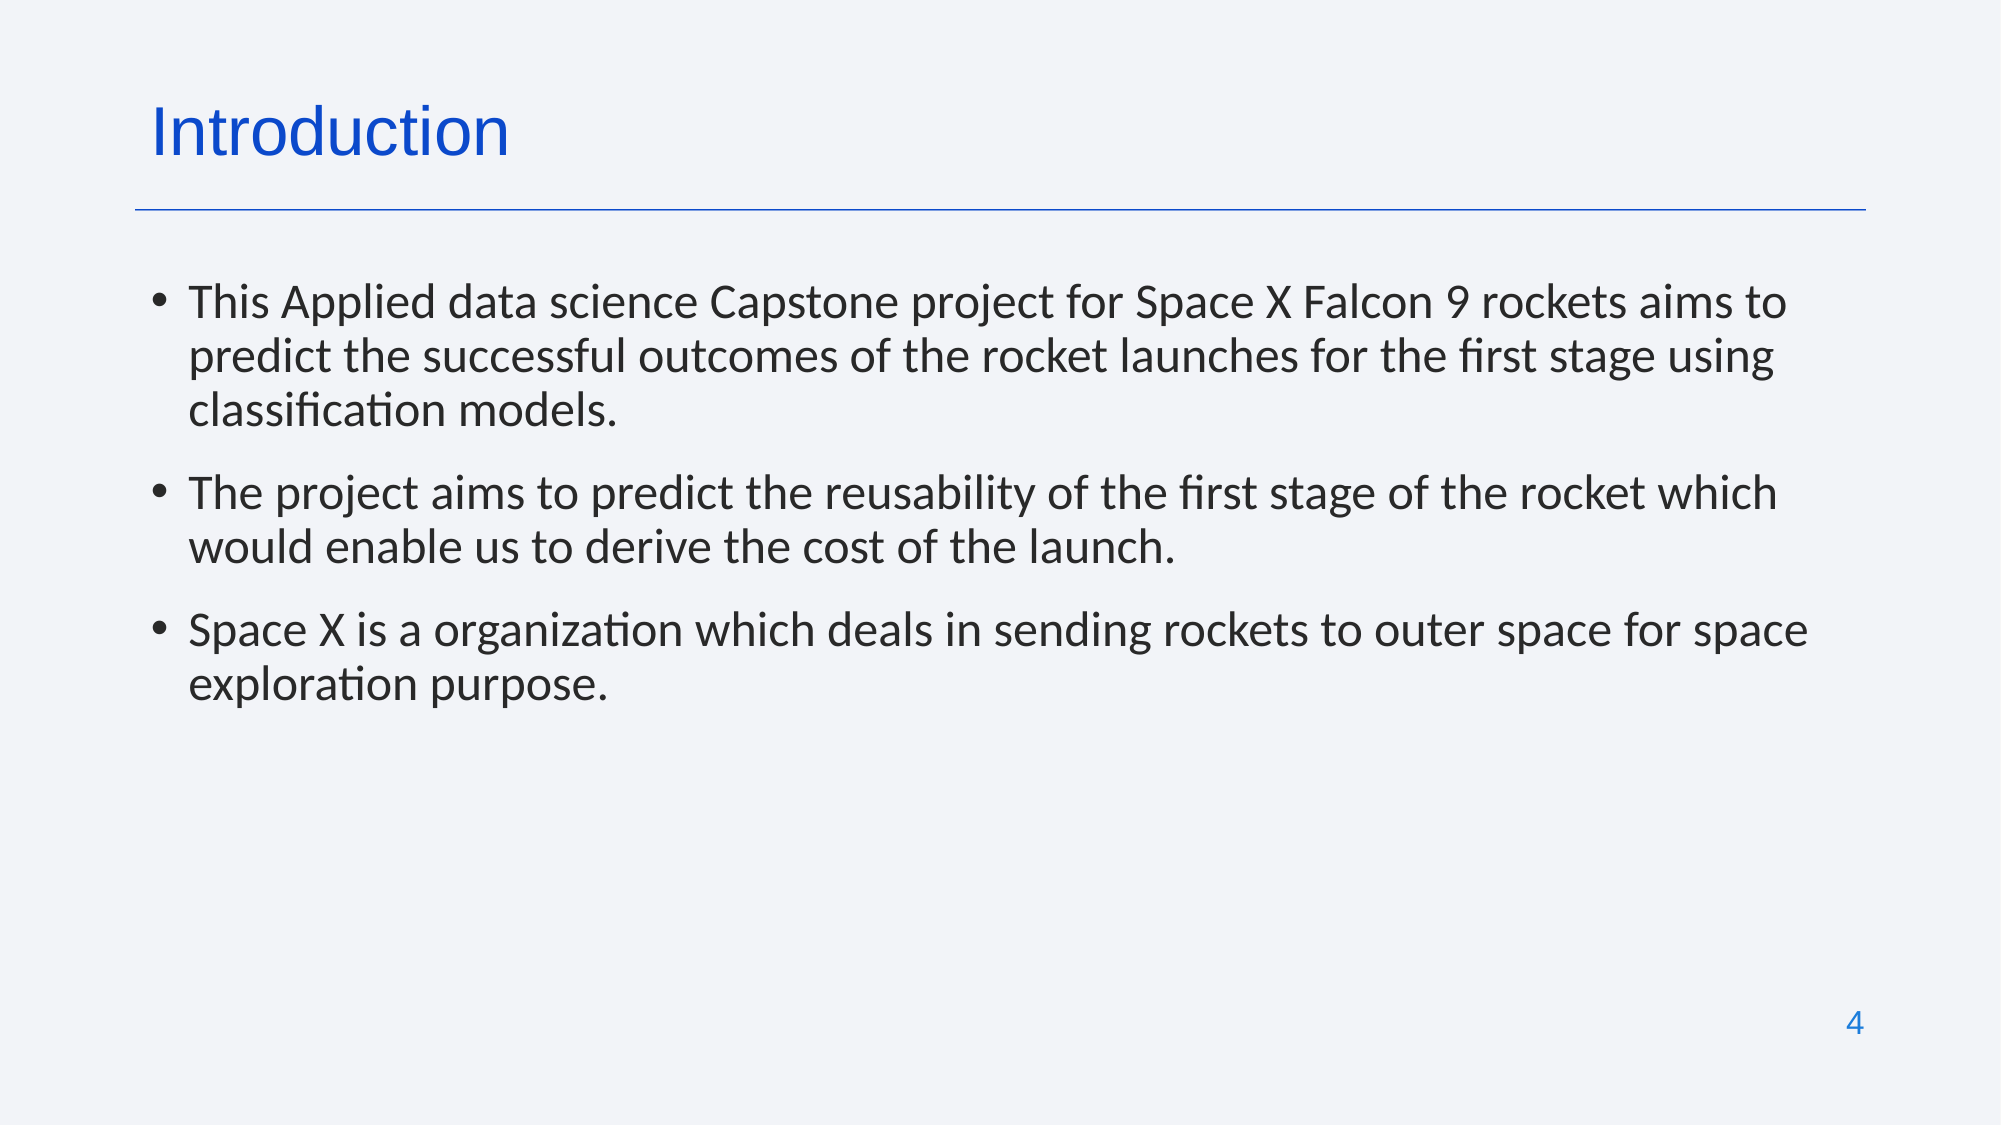

Introduction
This Applied data science Capstone project for Space X Falcon 9 rockets aims to predict the successful outcomes of the rocket launches for the first stage using classification models.
The project aims to predict the reusability of the first stage of the rocket which would enable us to derive the cost of the launch.
Space X is a organization which deals in sending rockets to outer space for space exploration purpose.
4